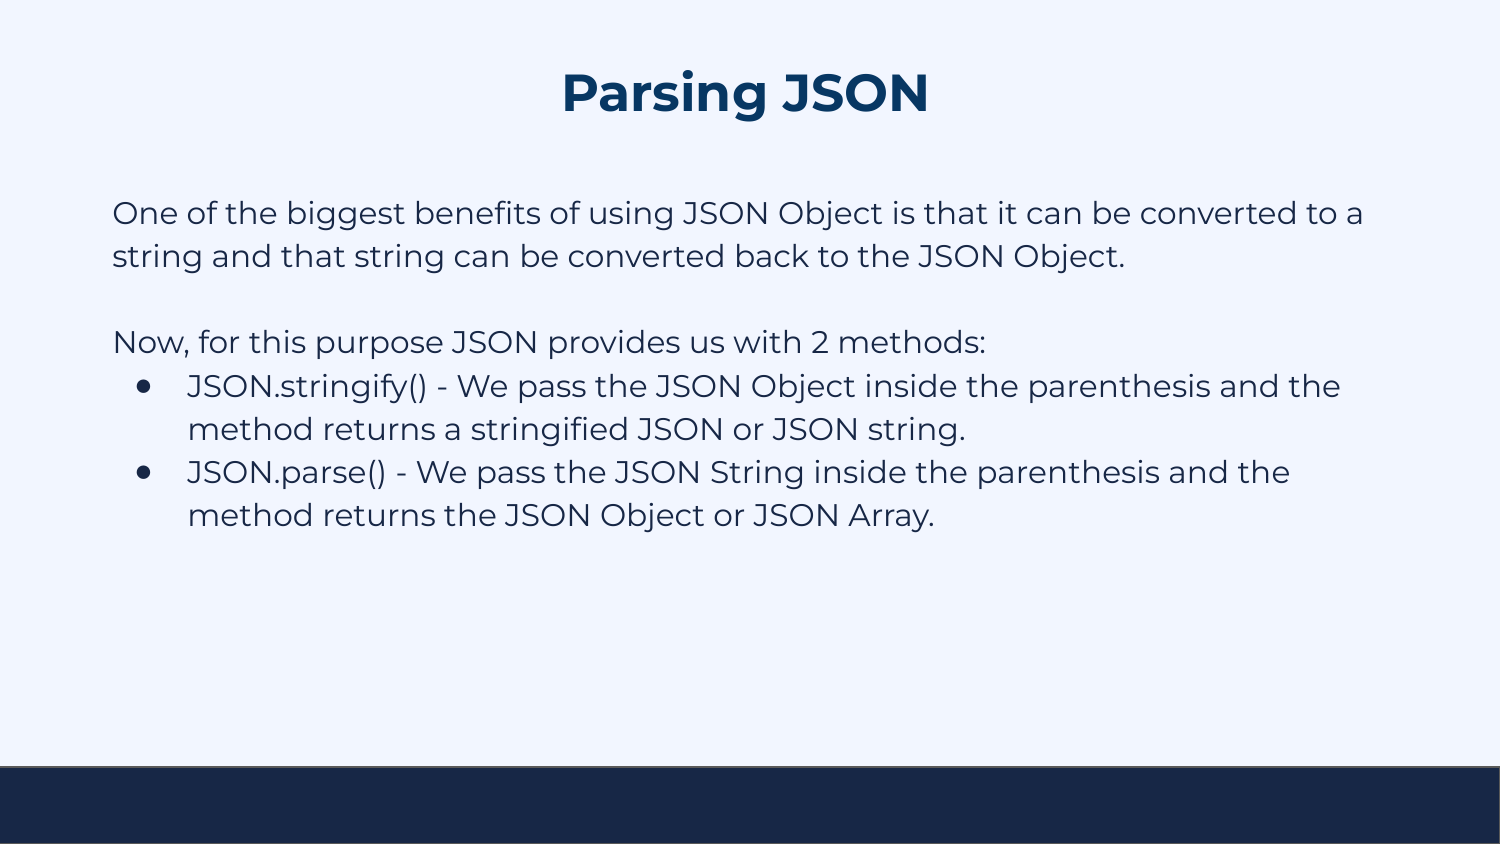

# Parsing JSON
One of the biggest benefits of using JSON Object is that it can be converted to a string and that string can be converted back to the JSON Object.

Now, for this purpose JSON provides us with 2 methods:
JSON.stringify() - We pass the JSON Object inside the parenthesis and the method returns a stringified JSON or JSON string.
JSON.parse() - We pass the JSON String inside the parenthesis and the method returns the JSON Object or JSON Array.